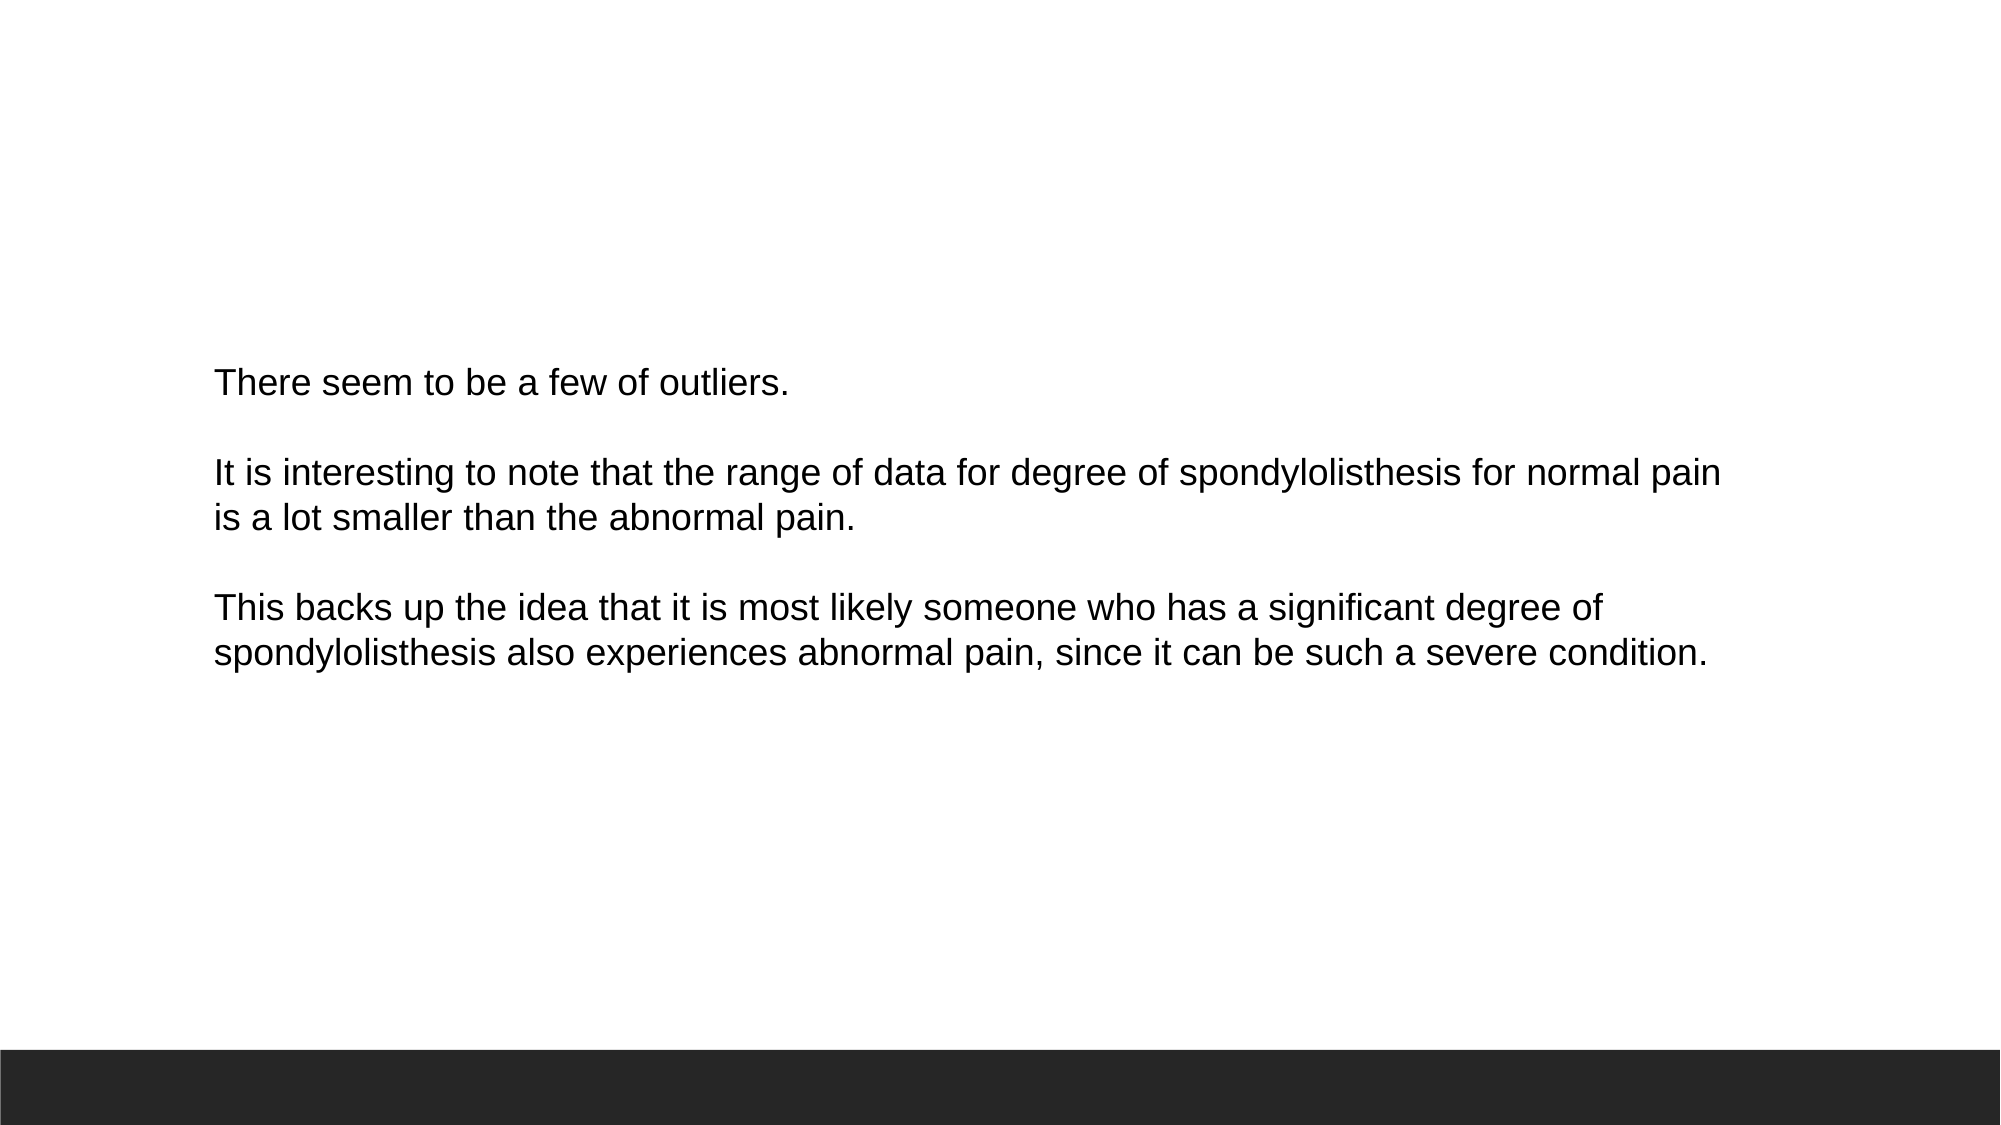

There seem to be a few of outliers.

It is interesting to note that the range of data for degree of spondylolisthesis for normal pain is a lot smaller than the abnormal pain.

This backs up the idea that it is most likely someone who has a significant degree of spondylolisthesis also experiences abnormal pain, since it can be such a severe condition.